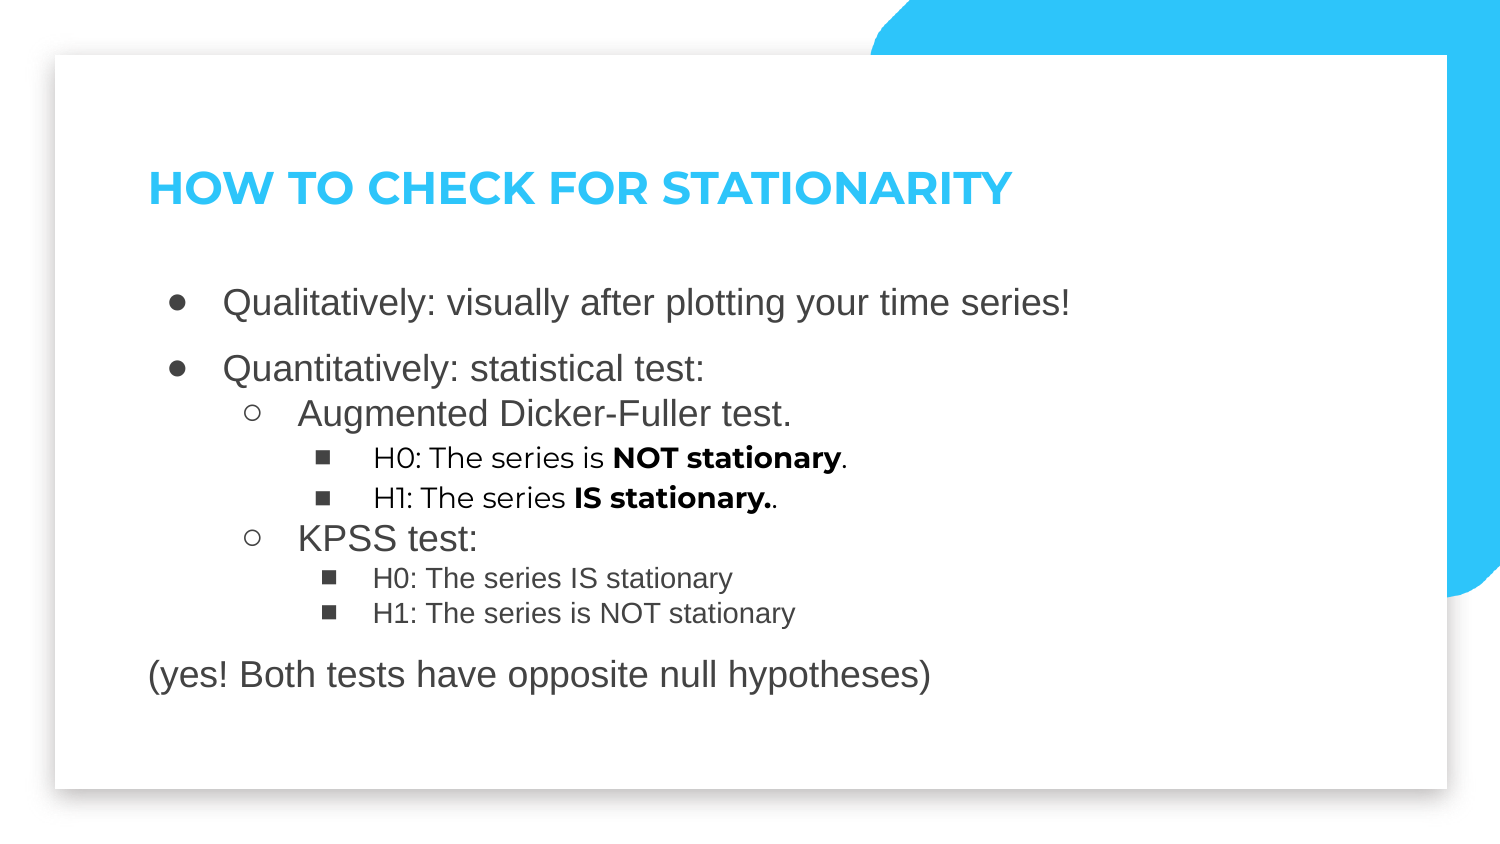

HOW TO CHECK FOR STATIONARITY
Qualitatively: visually after plotting your time series!
Quantitatively: statistical test:
Augmented Dicker-Fuller test.
H0: The series is NOT stationary.
H1: The series IS stationary..
KPSS test:
H0: The series IS stationary
H1: The series is NOT stationary
(yes! Both tests have opposite null hypotheses)